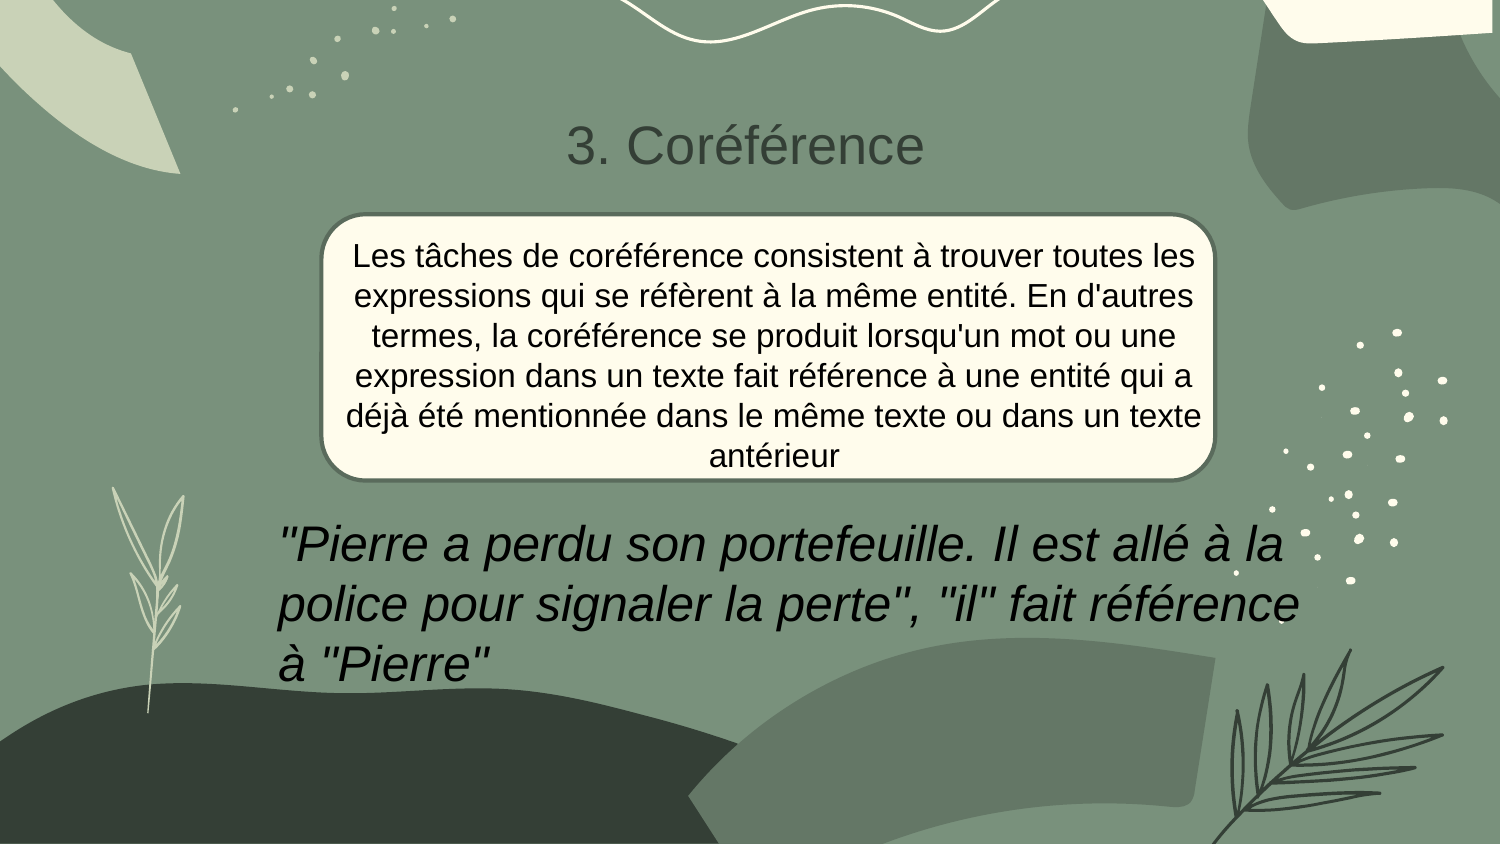

3. Coréférence

Les tâches de coréférence consistent à trouver toutes les expressions qui se réfèrent à la même entité. En d'autres termes, la coréférence se produit lorsqu'un mot ou une expression dans un texte fait référence à une entité qui a déjà été mentionnée dans le même texte ou dans un texte antérieur
"Pierre a perdu son portefeuille. Il est allé à la police pour signaler la perte", "il" fait référence à "Pierre"